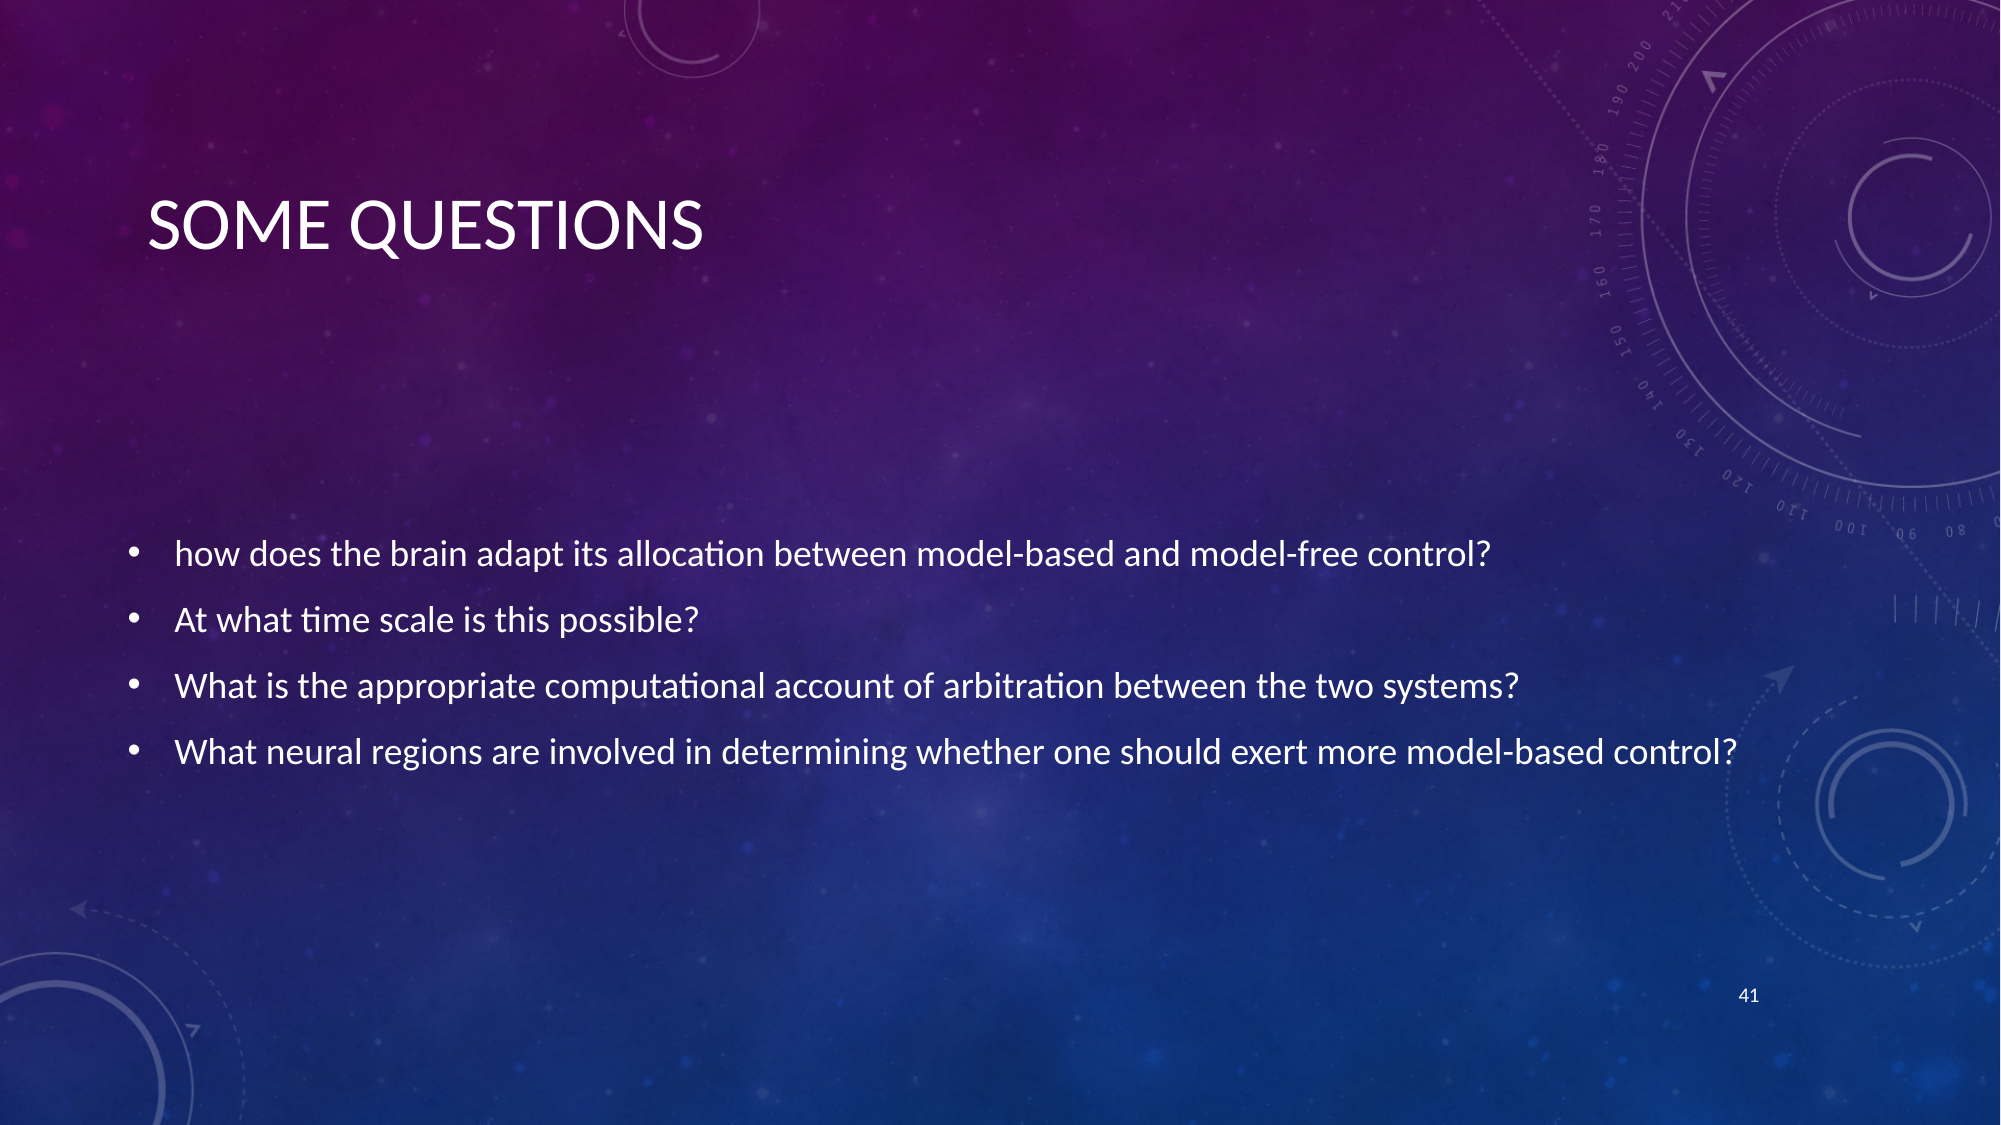

# Some Questions
how does the brain adapt its allocation between model-based and model-free control?
At what time scale is this possible?
What is the appropriate computational account of arbitration between the two systems?
What neural regions are involved in determining whether one should exert more model-based control?
41